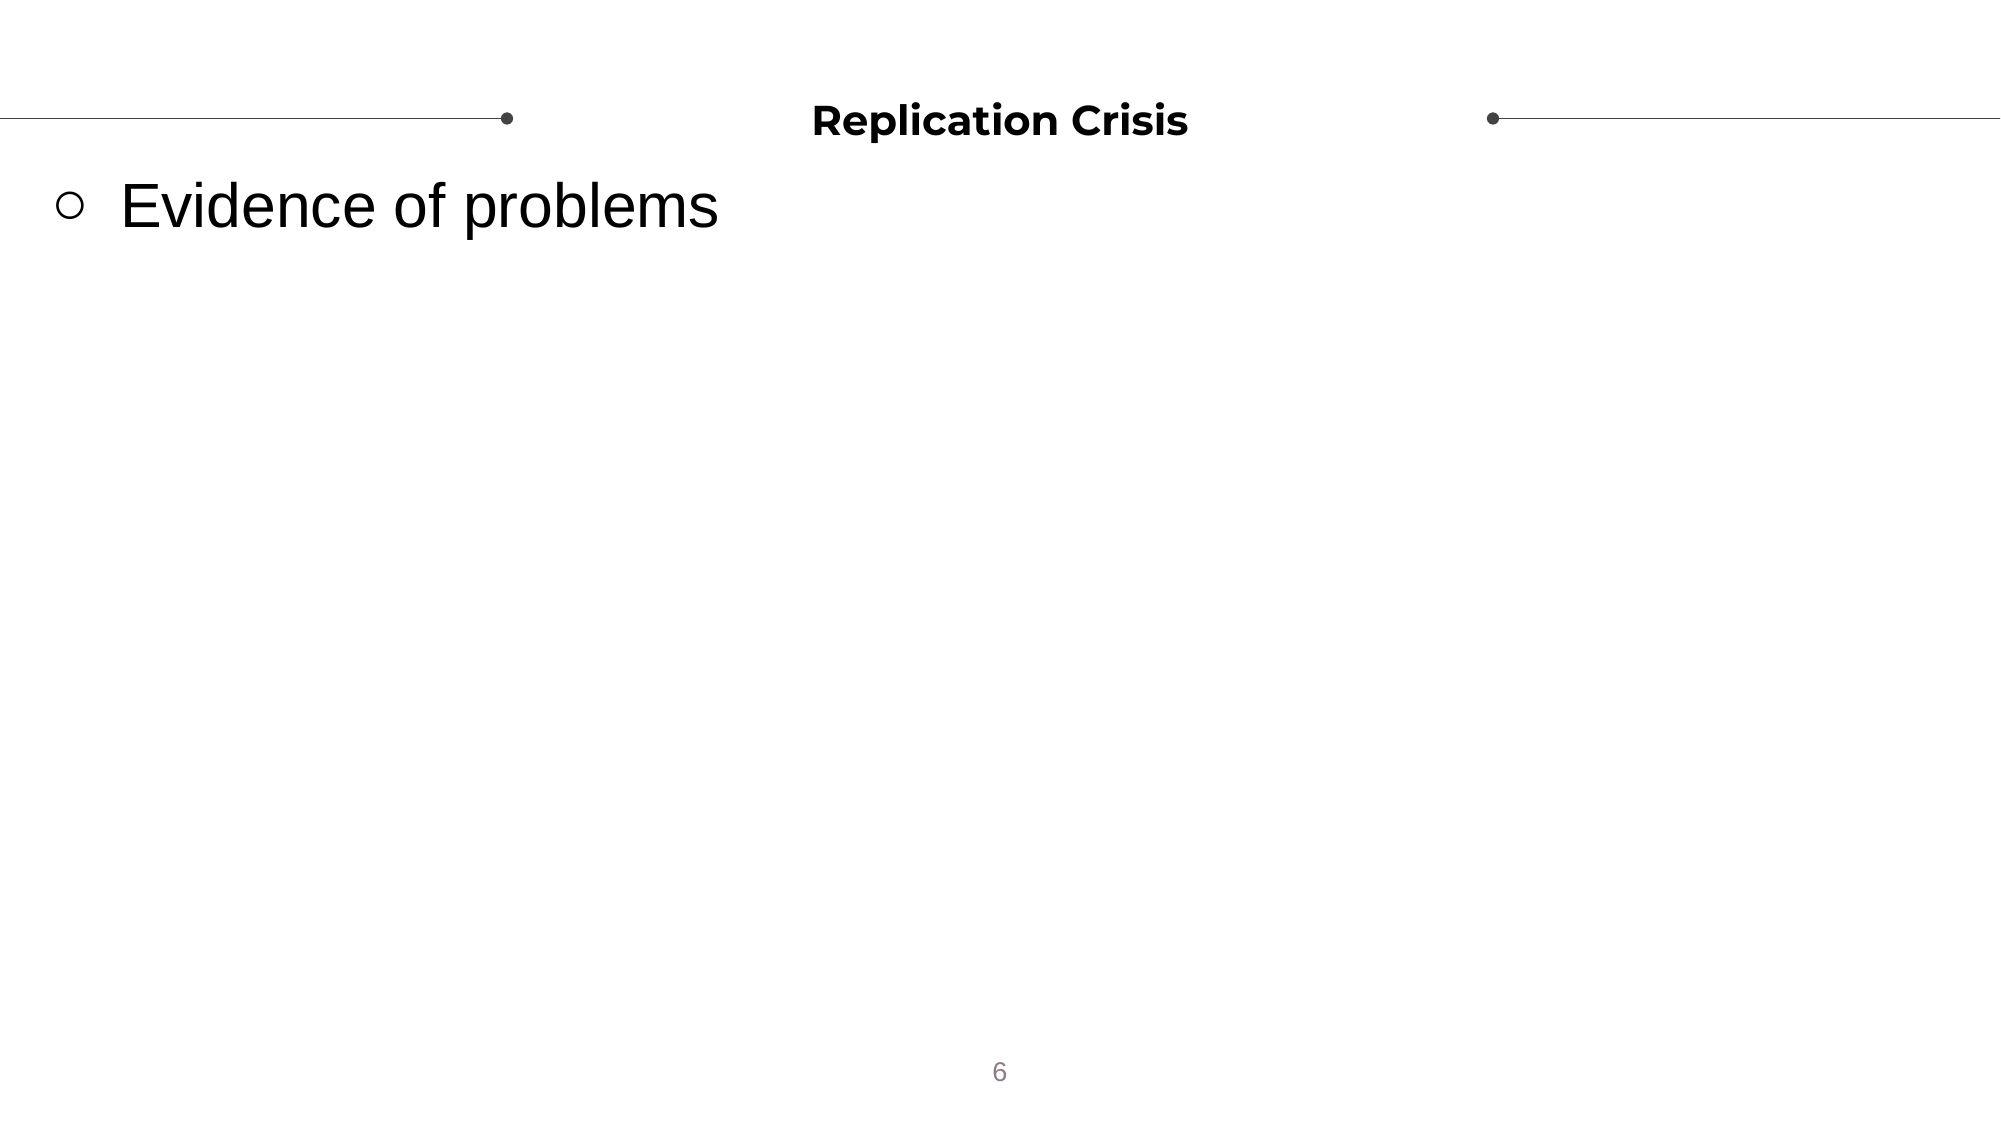

# Replication Crisis
Evidence of problems

6